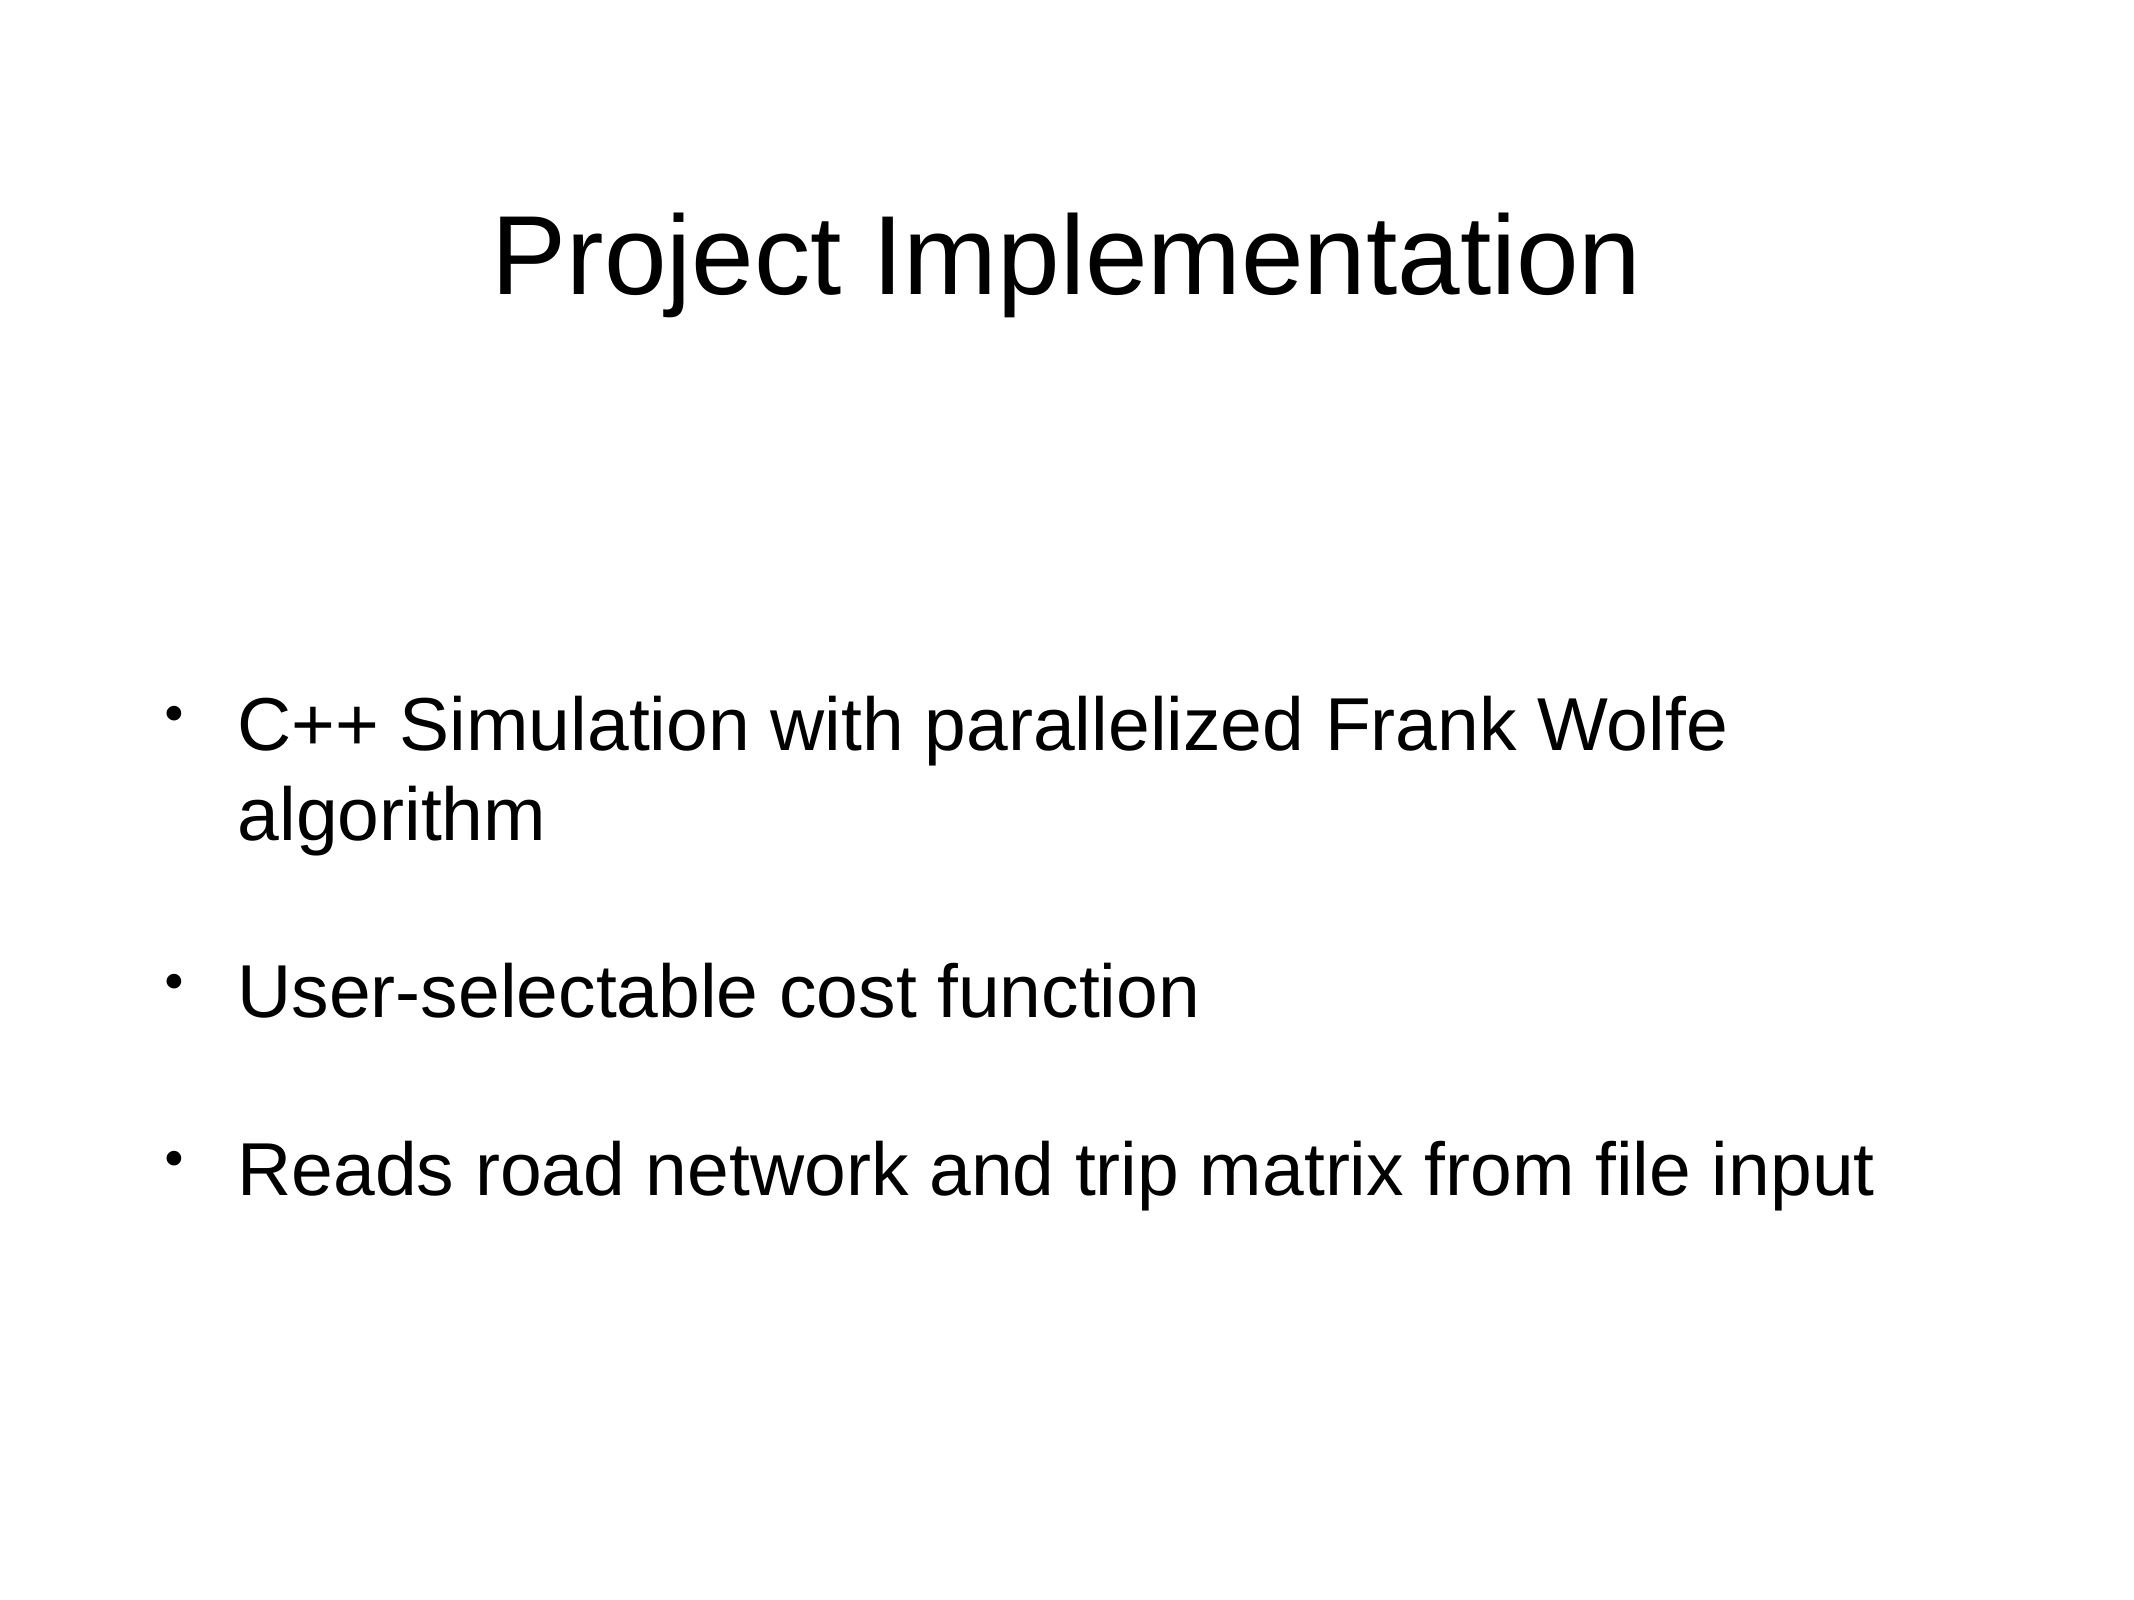

# Project Implementation
C++ Simulation with parallelized Frank Wolfe algorithm
User-selectable cost function
Reads road network and trip matrix from file input